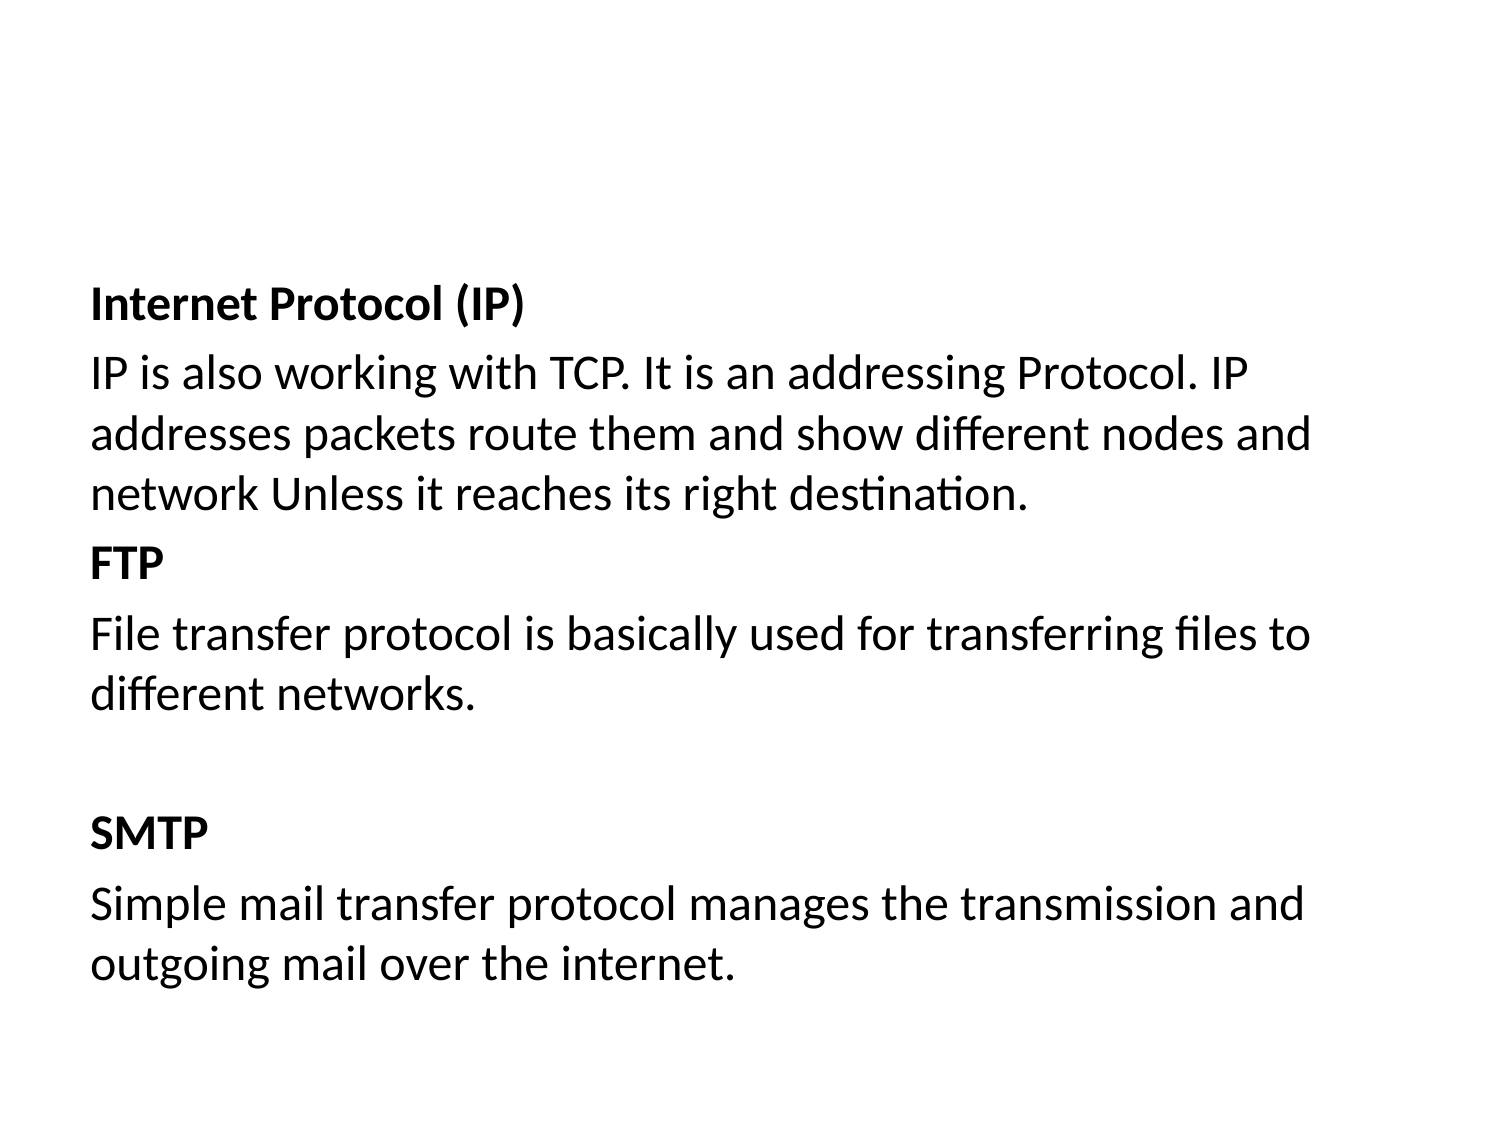

#
Internet Protocol (IP)
IP is also working with TCP. It is an addressing Protocol. IP addresses packets route them and show different nodes and network Unless it reaches its right destination.
FTP
File transfer protocol is basically used for transferring files to different networks.

SMTP
Simple mail transfer protocol manages the transmission and outgoing mail over the internet.